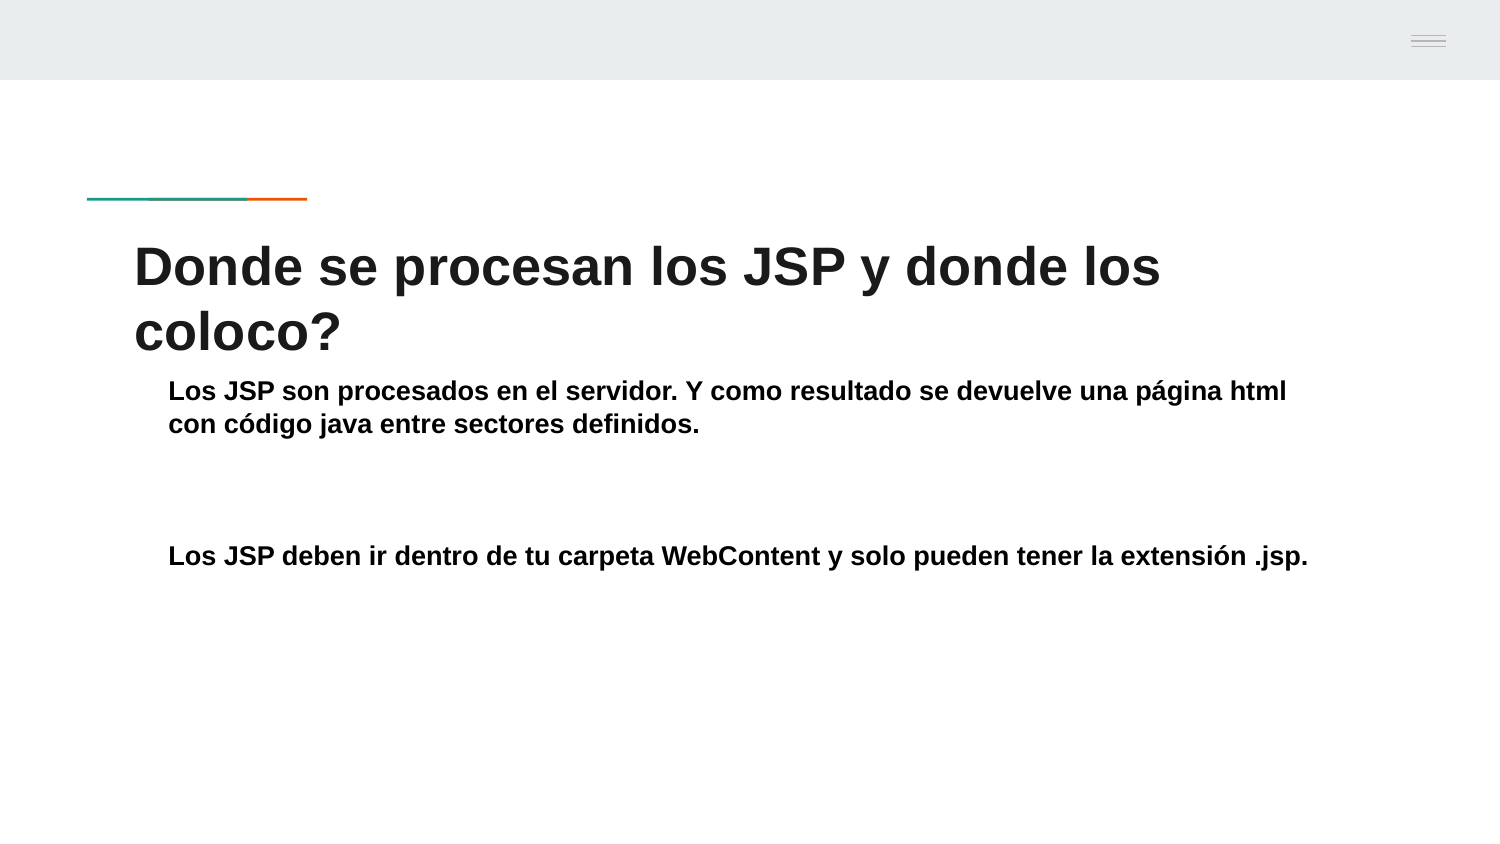

# Donde se procesan los JSP y donde los coloco?
Los JSP son procesados en el servidor. Y como resultado se devuelve una página html con código java entre sectores definidos.
Los JSP deben ir dentro de tu carpeta WebContent y solo pueden tener la extensión .jsp.